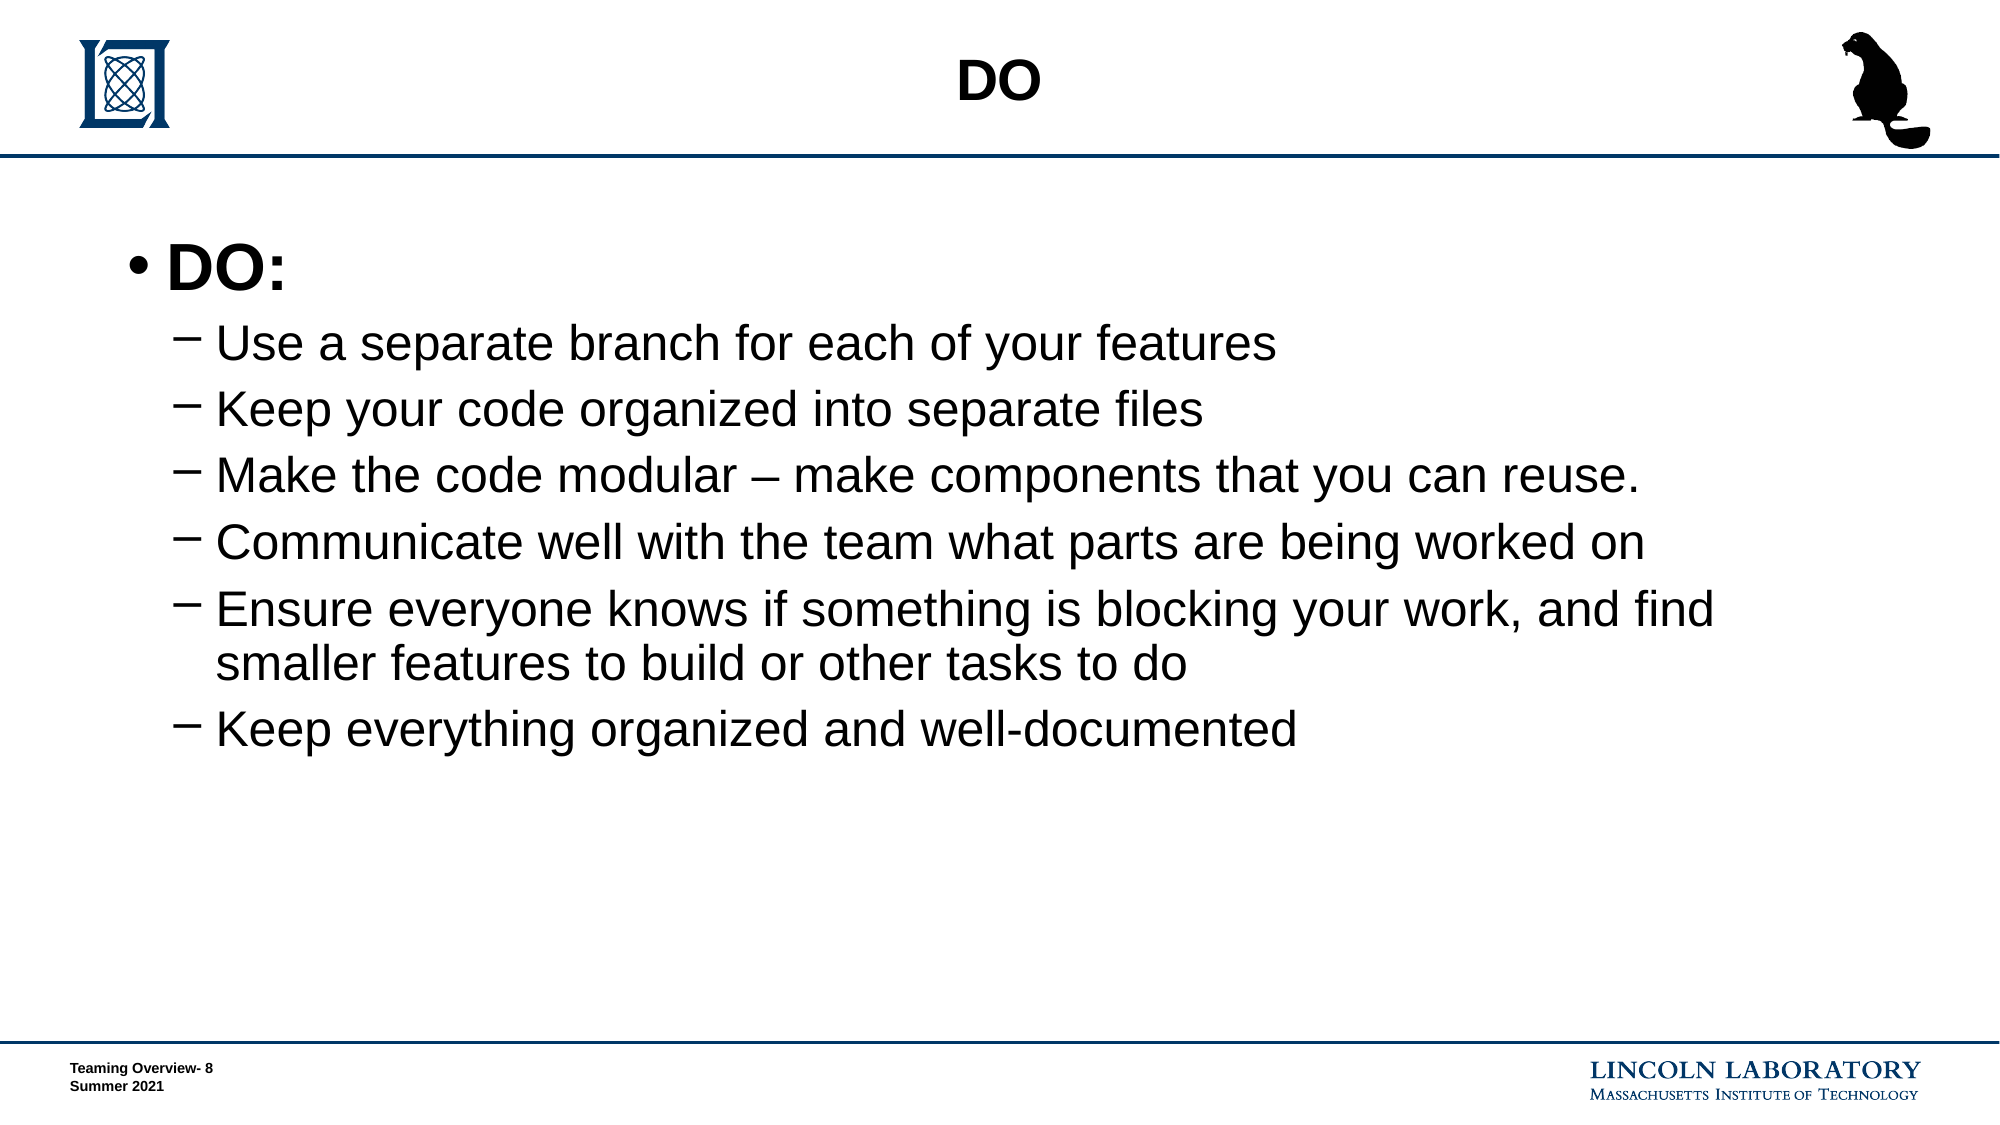

# DO
DO:
Use a separate branch for each of your features
Keep your code organized into separate files
Make the code modular – make components that you can reuse.
Communicate well with the team what parts are being worked on
Ensure everyone knows if something is blocking your work, and find smaller features to build or other tasks to do
Keep everything organized and well-documented